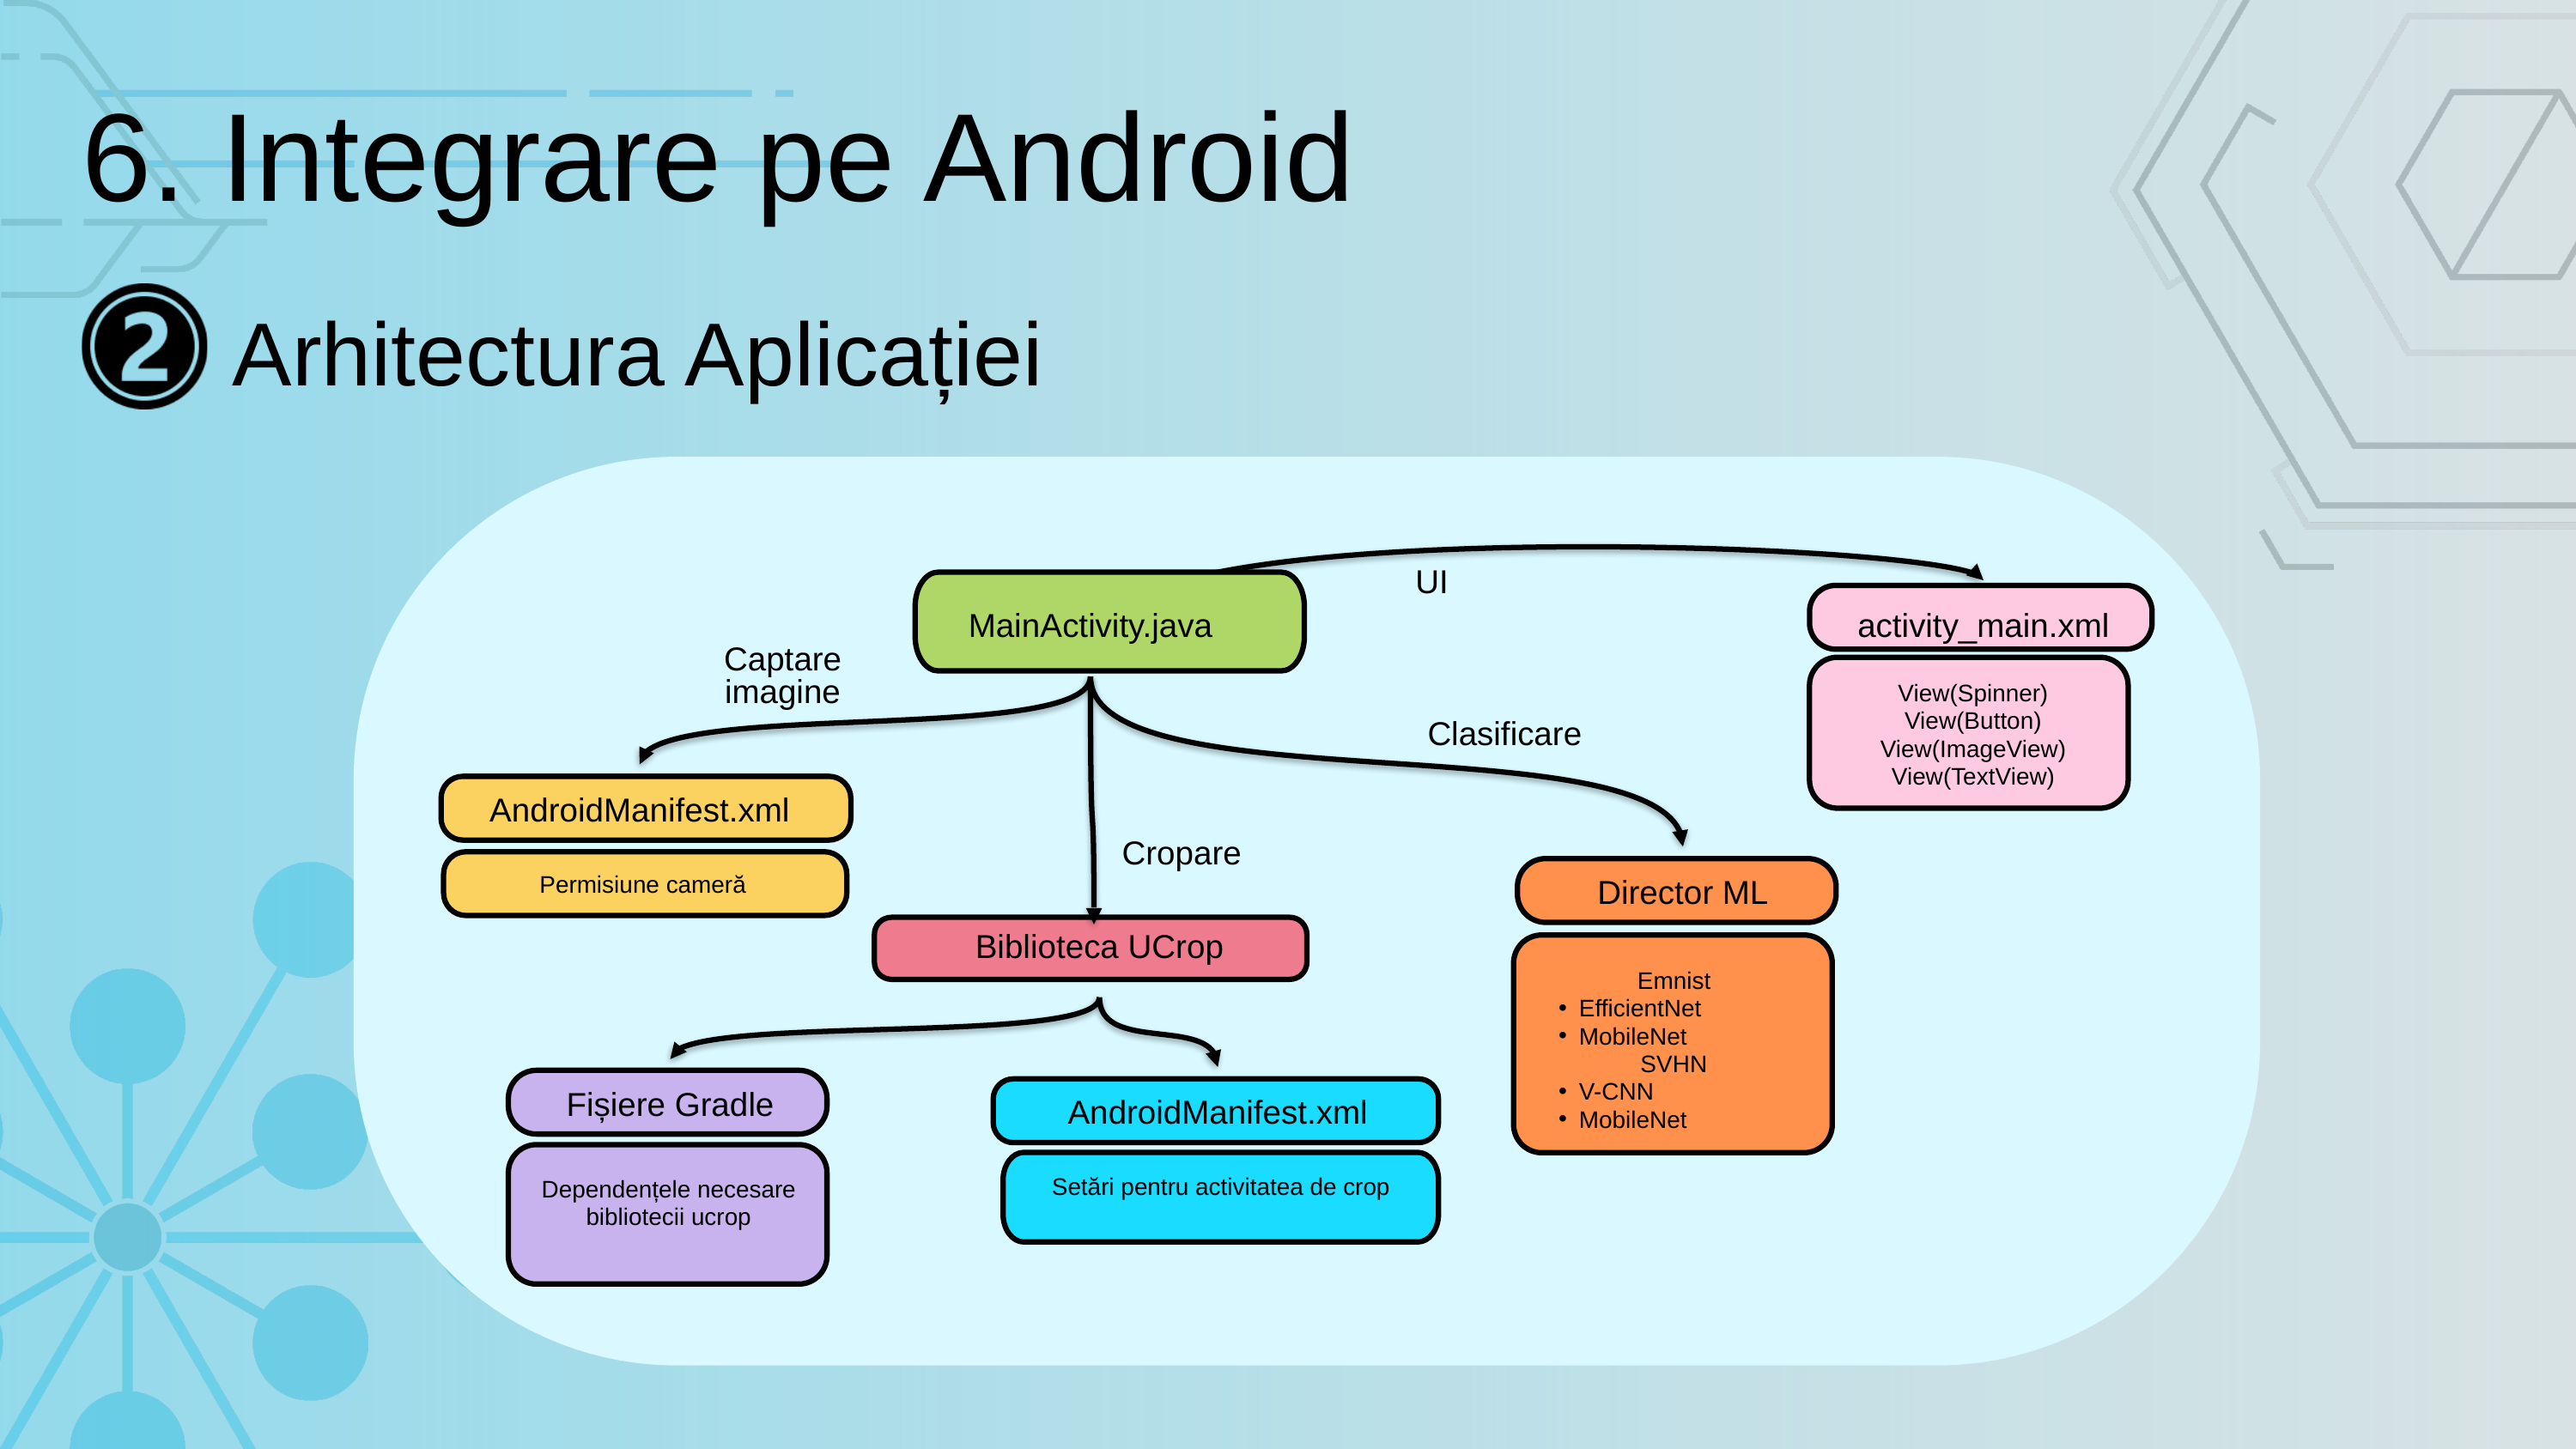

6. Integrare pe Android
Arhitectura Aplicației

UI

activity_main.xml

MainActivity.java

Captare imagine

View(Spinner)
View(Button)
View(ImageView)
View(TextView)
Clasificare

AndroidManifest.xml

 Cropare

Director ML

 Permisiune cameră

Biblioteca UCrop

Emnist
EfficientNet
MobileNet
SVHN
V-CNN
MobileNet

Fișiere Gradle

AndroidManifest.xml

Setări pentru activitatea de crop
Dependențele necesare bibliotecii ucrop